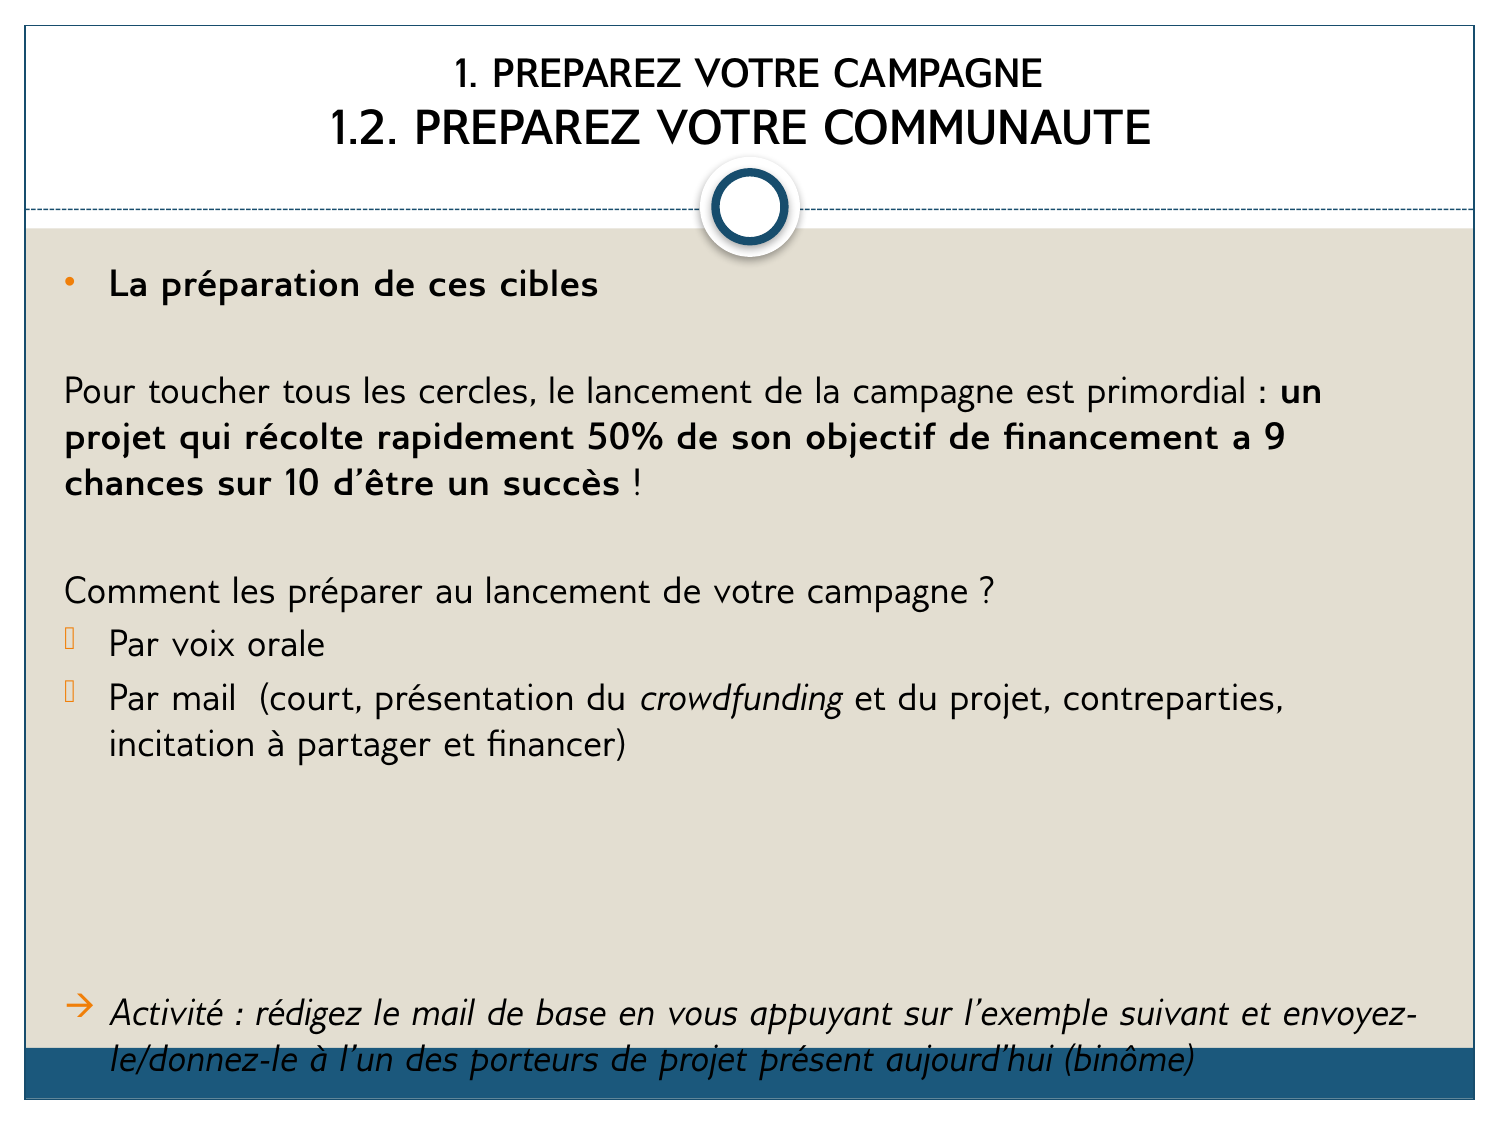

# 1. PREPAREZ VOTRE CAMPAGNE 1.2. PREPAREZ VOTRE COMMUNAUTE
La préparation de ces cibles

Pour toucher tous les cercles, le lancement de la campagne est primordial : un projet qui récolte rapidement 50% de son objectif de financement a 9 chances sur 10 d’être un succès !

Comment les préparer au lancement de votre campagne ?
Par voix orale
Par mail  (court, présentation du crowdfunding et du projet, contreparties, incitation à partager et financer)

Activité : rédigez le mail de base en vous appuyant sur l’exemple suivant et envoyez-le/donnez-le à l’un des porteurs de projet présent aujourd’hui (binôme)